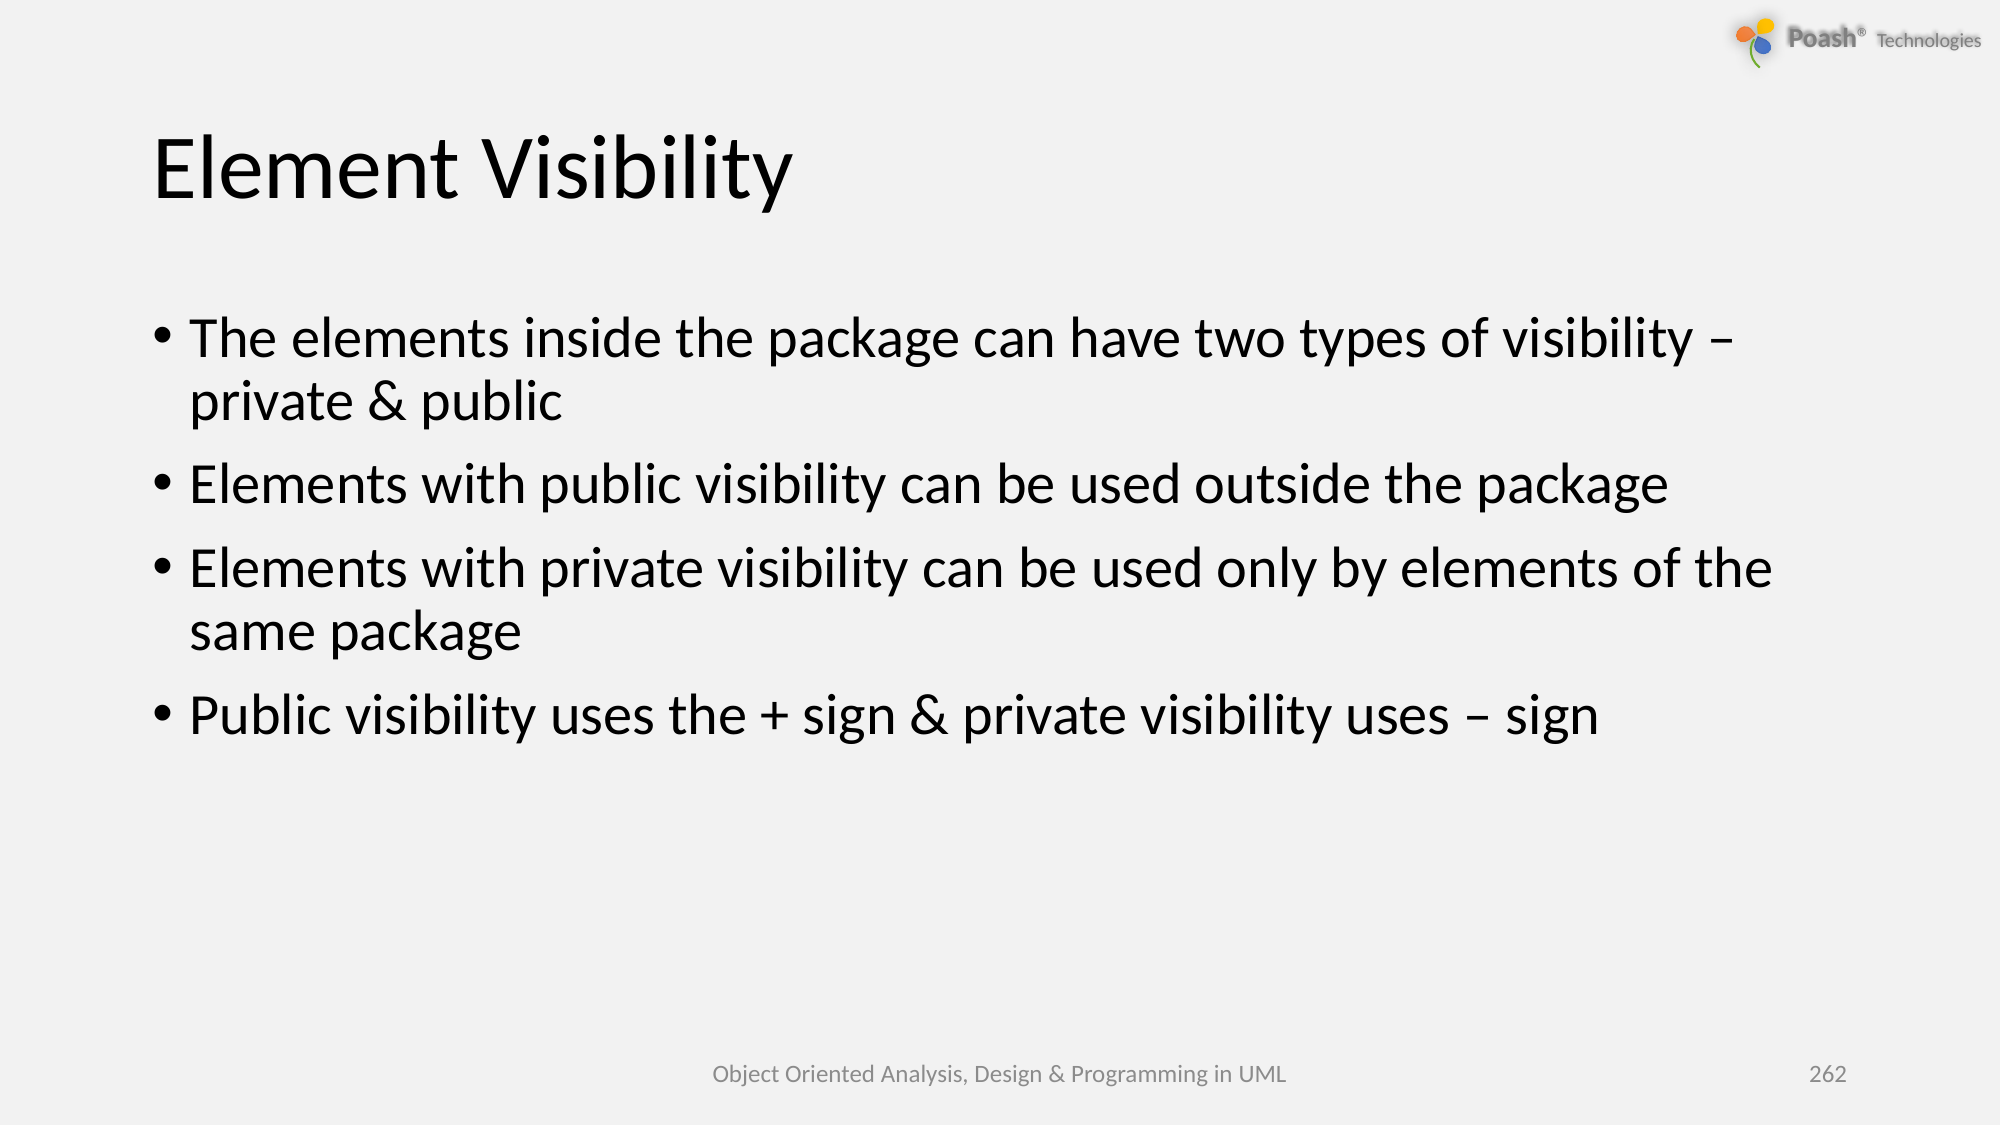

# Element Visibility
The elements inside the package can have two types of visibility – private & public
Elements with public visibility can be used outside the package
Elements with private visibility can be used only by elements of the same package
Public visibility uses the + sign & private visibility uses – sign

Object Oriented Analysis, Design & Programming in UML
262